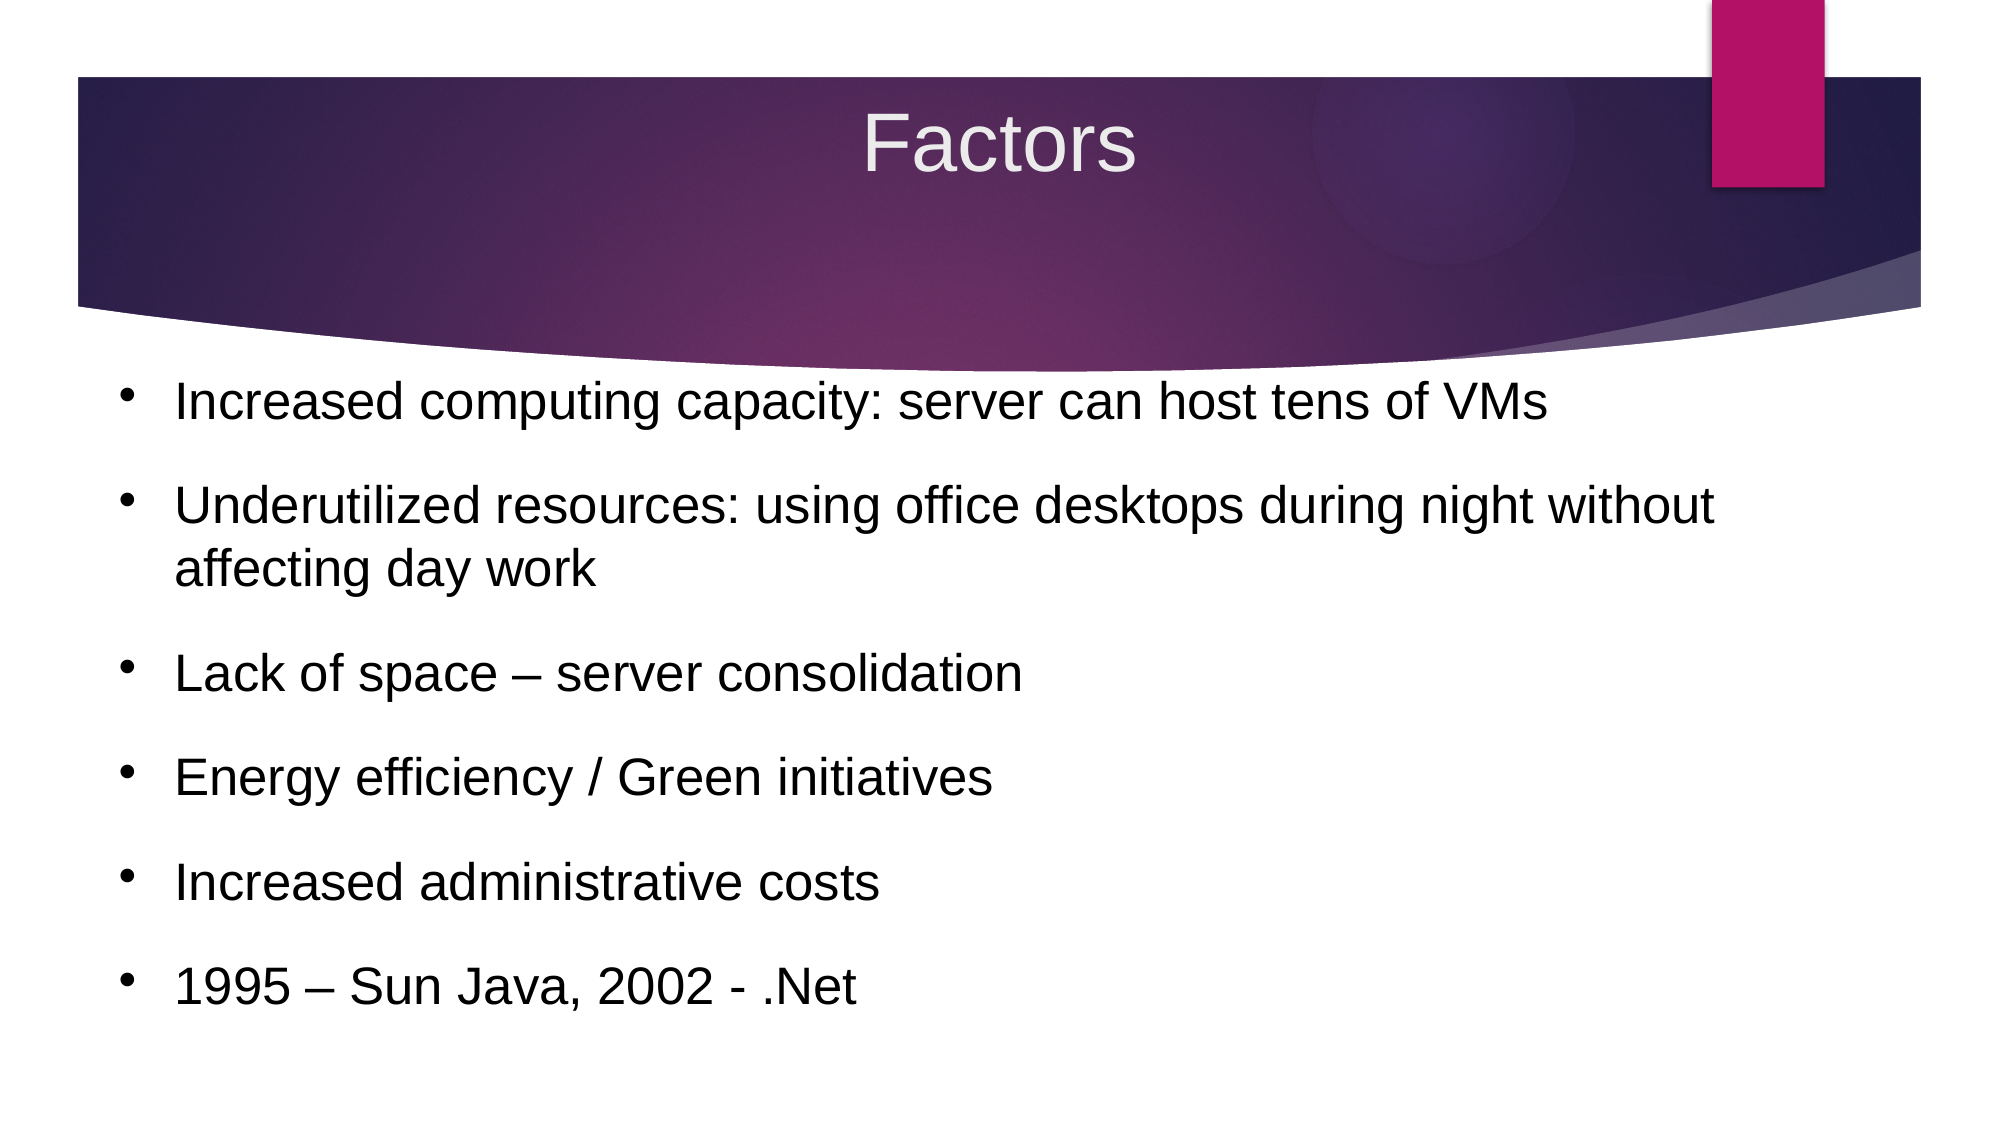

# Factors
Increased computing capacity: server can host tens of VMs
Underutilized resources: using office desktops during night without affecting day work
Lack of space – server consolidation
Energy efficiency / Green initiatives
Increased administrative costs
1995 – Sun Java, 2002 - .Net